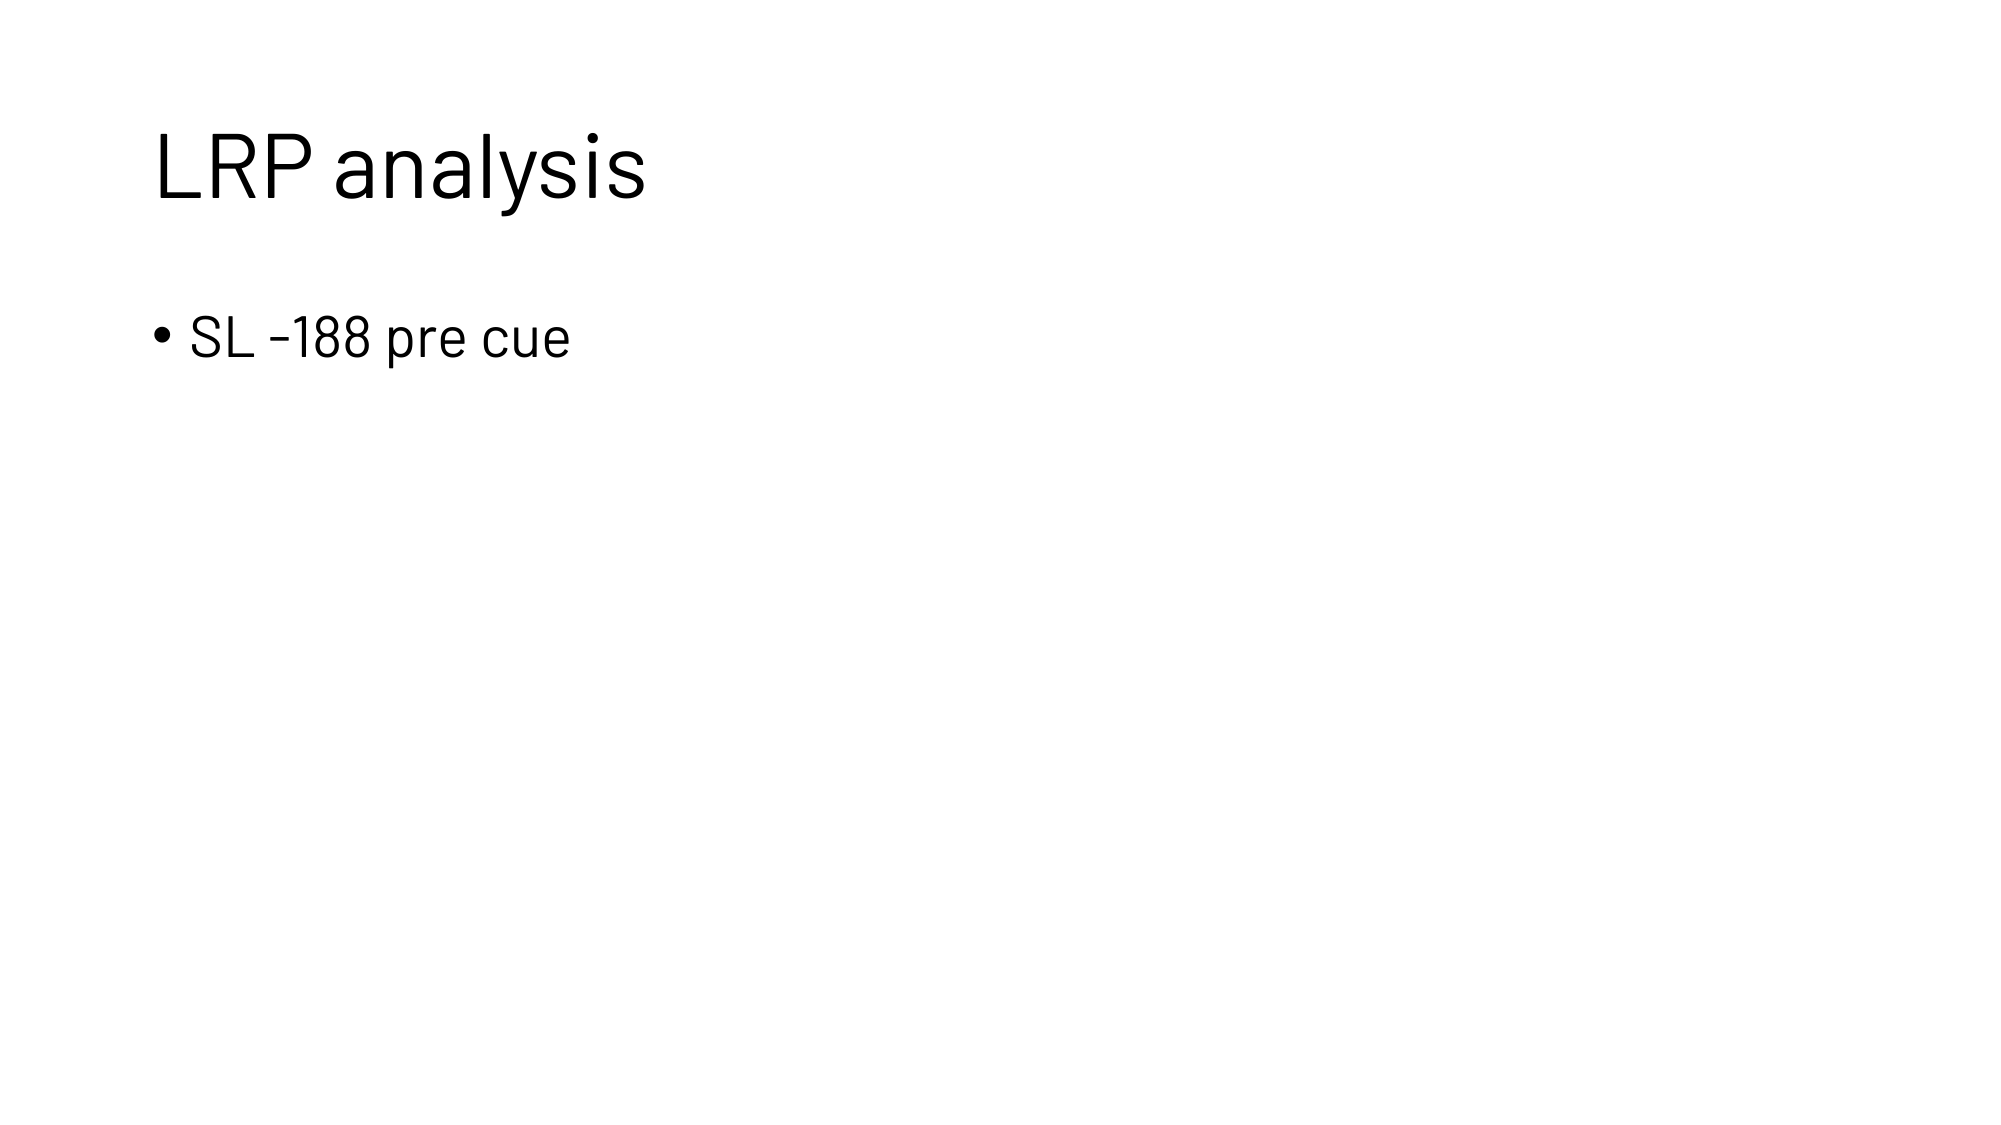

# LRP analysis
SL -188 pre cue